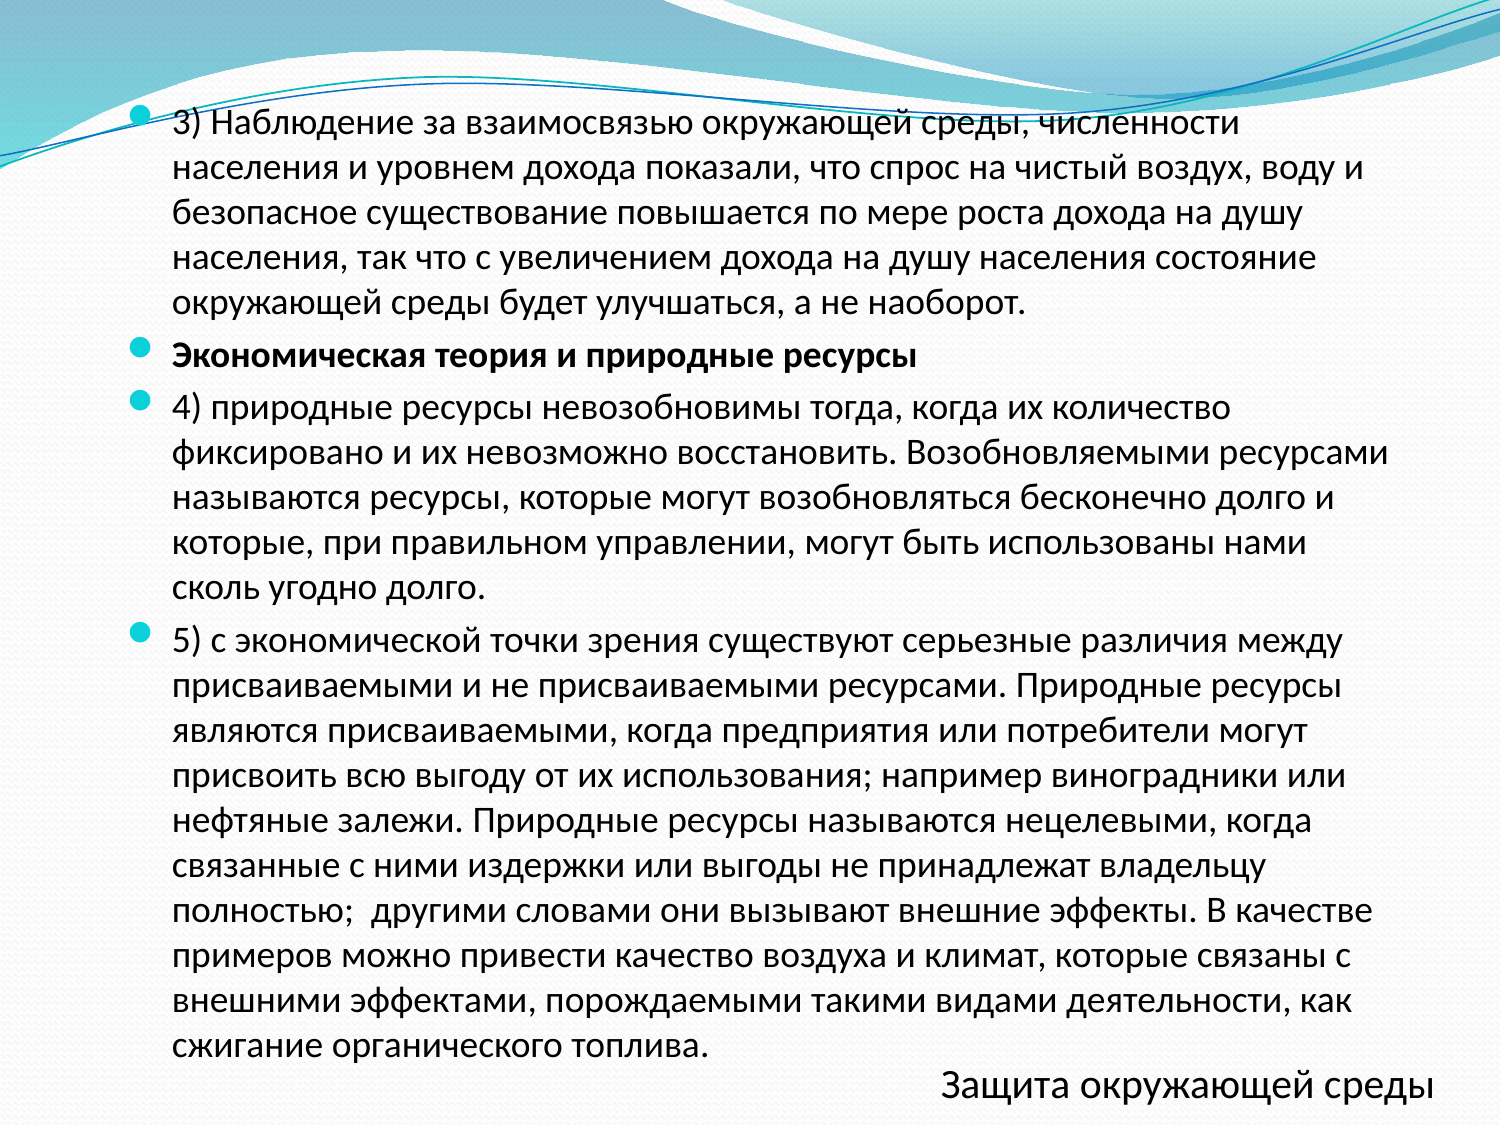

3) Наблюдение за взаимосвязью окружающей среды, численности населения и уровнем дохода показали, что спрос на чистый воздух, воду и безопасное существование повышается по мере роста дохода на душу населения, так что с увеличением дохода на душу населения состояние окружающей среды будет улучшаться, а не наоборот.
Экономическая теория и природные ресурсы
4) природные ресурсы невозобновимы тогда, когда их количество фиксировано и их невозможно восстановить. Возобновляемыми ресурсами называются ресурсы, которые могут возобновляться бесконечно долго и которые, при правильном управлении, могут быть использованы нами сколь угодно долго.
5) с экономической точки зрения существуют серьезные различия между присваиваемыми и не присваиваемыми ресурсами. Природные ресурсы являются присваиваемыми, когда предприятия или потребители могут присвоить всю выгоду от их использования; например виноградники или нефтяные залежи. Природные ресурсы называются нецелевыми, когда связанные с ними издержки или выгоды не принадлежат владельцу полностью;  другими словами они вызывают внешние эффекты. В качестве примеров можно привести качество воздуха и климат, которые связаны с внешними эффектами, порождаемыми такими видами деятельности, как сжигание органического топлива.

Защита окружающей среды